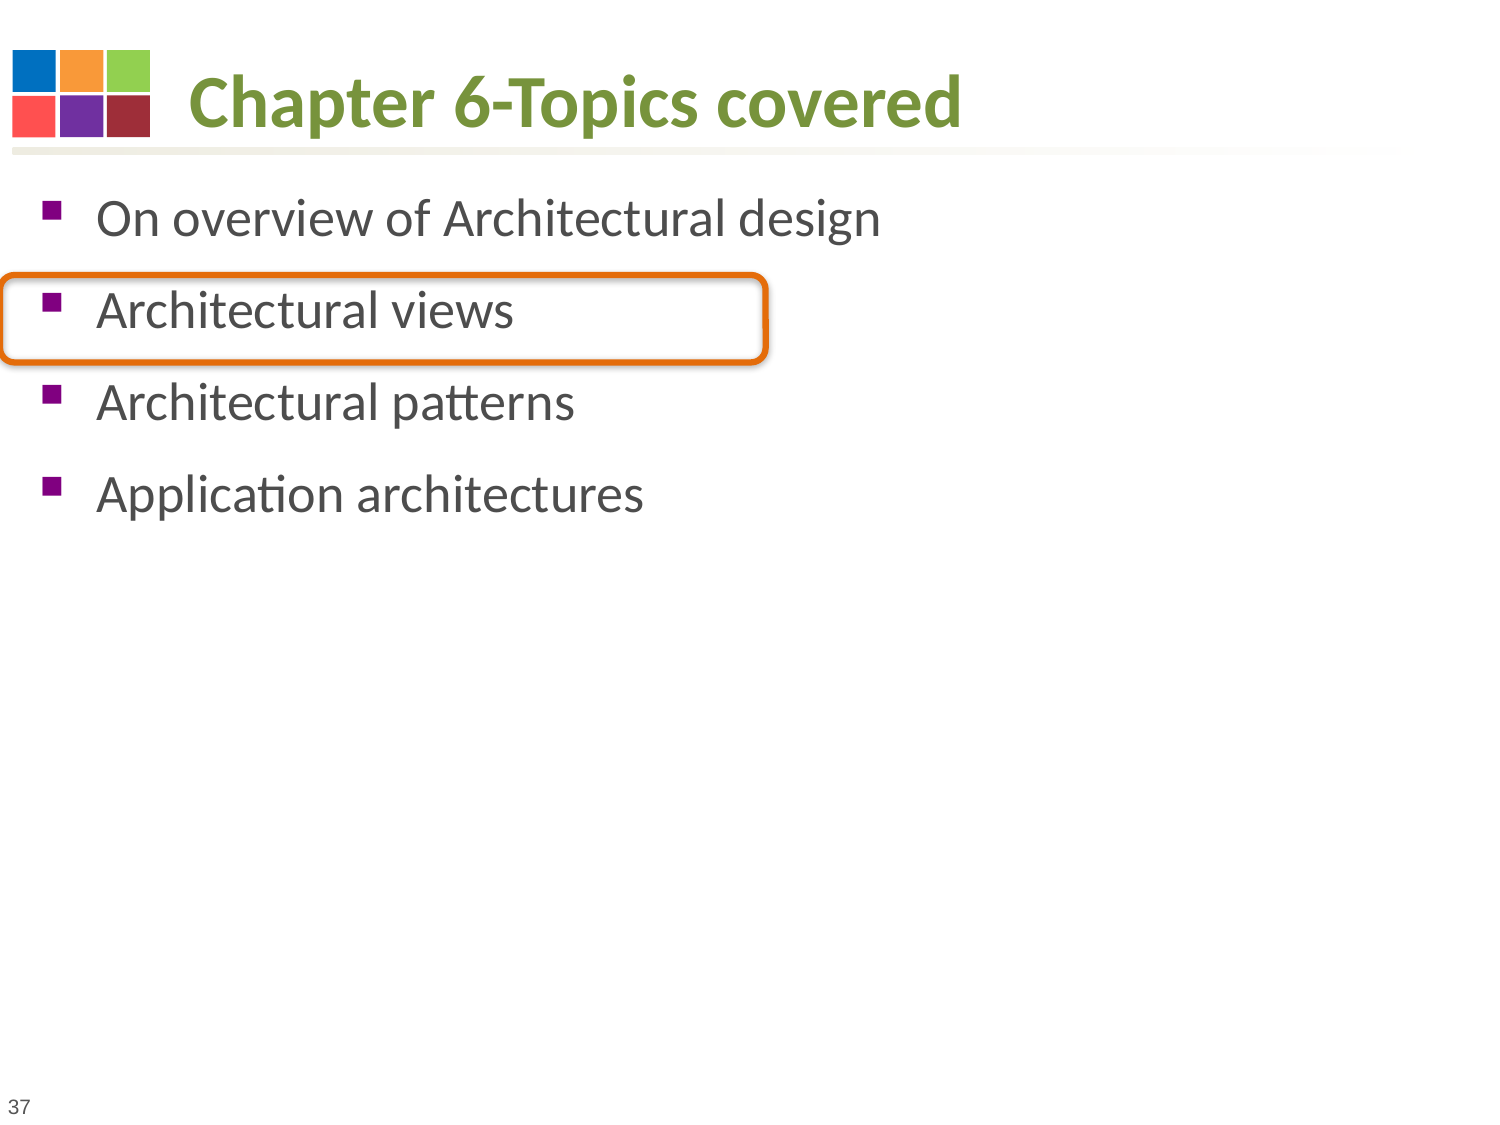

# Chapter 6-Topics covered
On overview of Architectural design
Architectural views
Architectural patterns
Application architectures